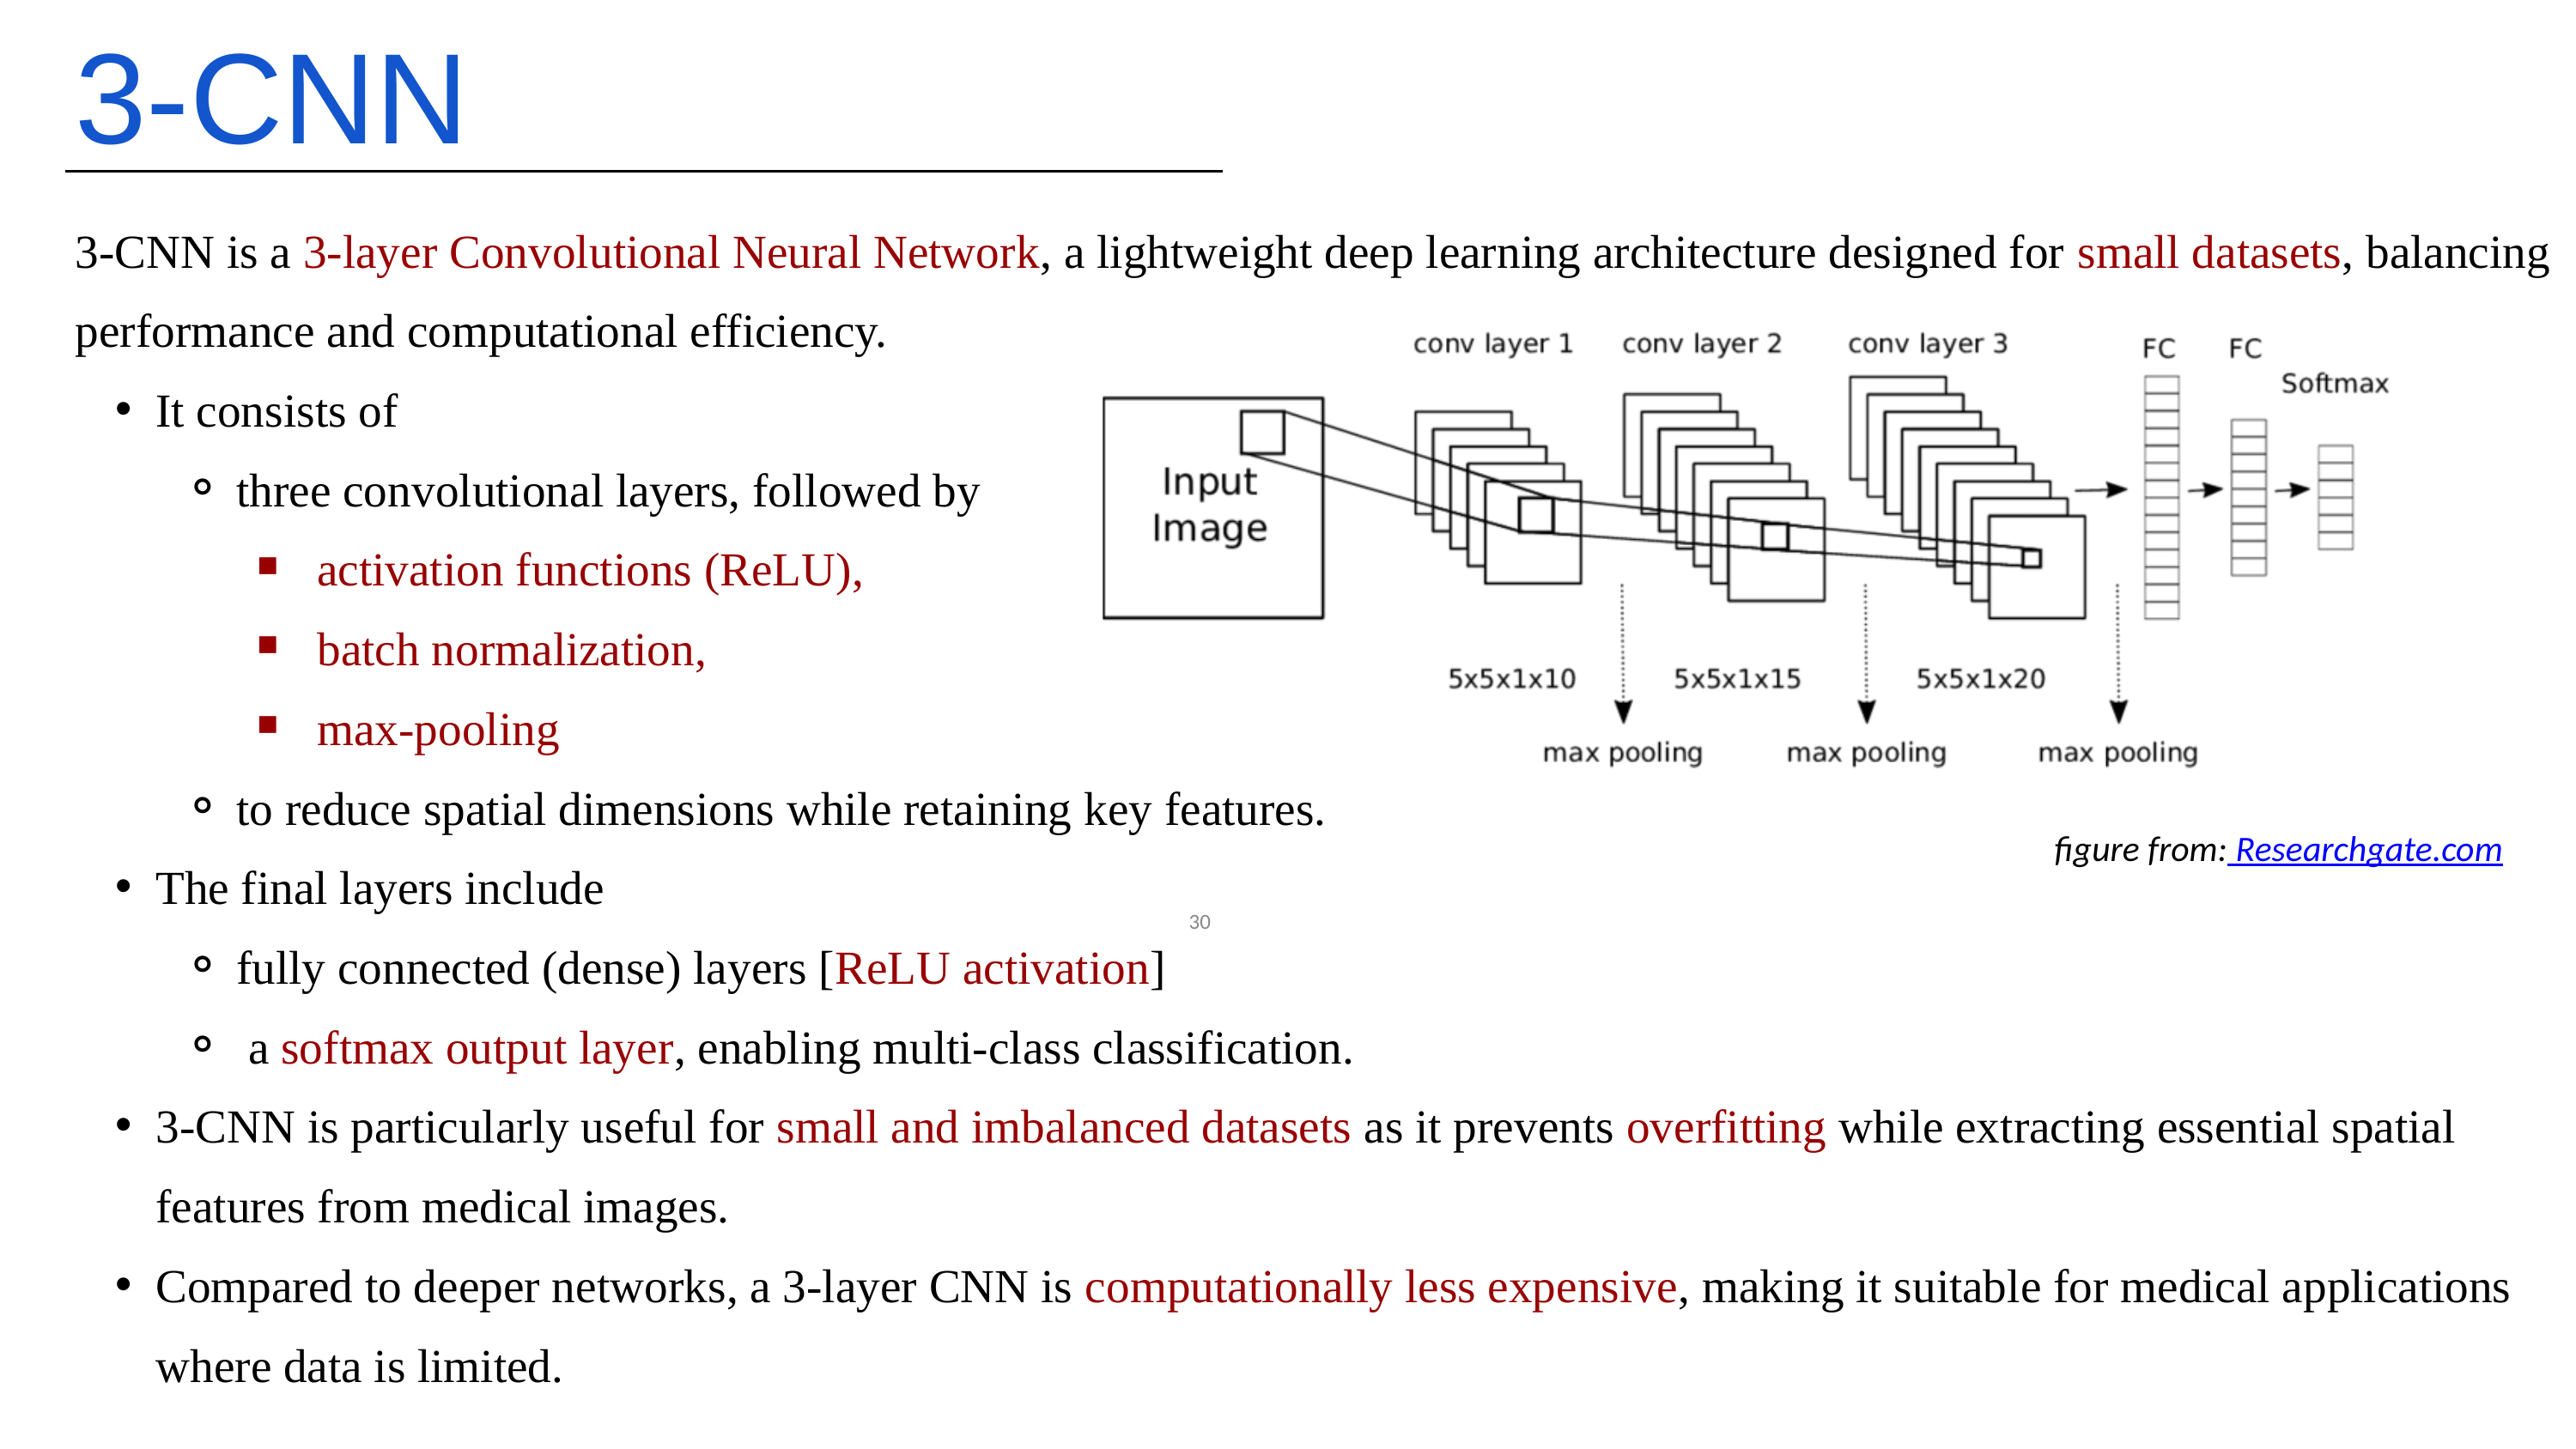

3-CNN
3-CNN is a 3-layer Convolutional Neural Network, a lightweight deep learning architecture designed for small datasets, balancing performance and computational efficiency.
It consists of
three convolutional layers, followed by
activation functions (ReLU),
batch normalization,
max-pooling
to reduce spatial dimensions while retaining key features.
The final layers include
fully connected (dense) layers [ReLU activation]
 a softmax output layer, enabling multi-class classification.
3-CNN is particularly useful for small and imbalanced datasets as it prevents overfitting while extracting essential spatial features from medical images.
Compared to deeper networks, a 3-layer CNN is computationally less expensive, making it suitable for medical applications where data is limited.

figure from: Researchgate.com
30